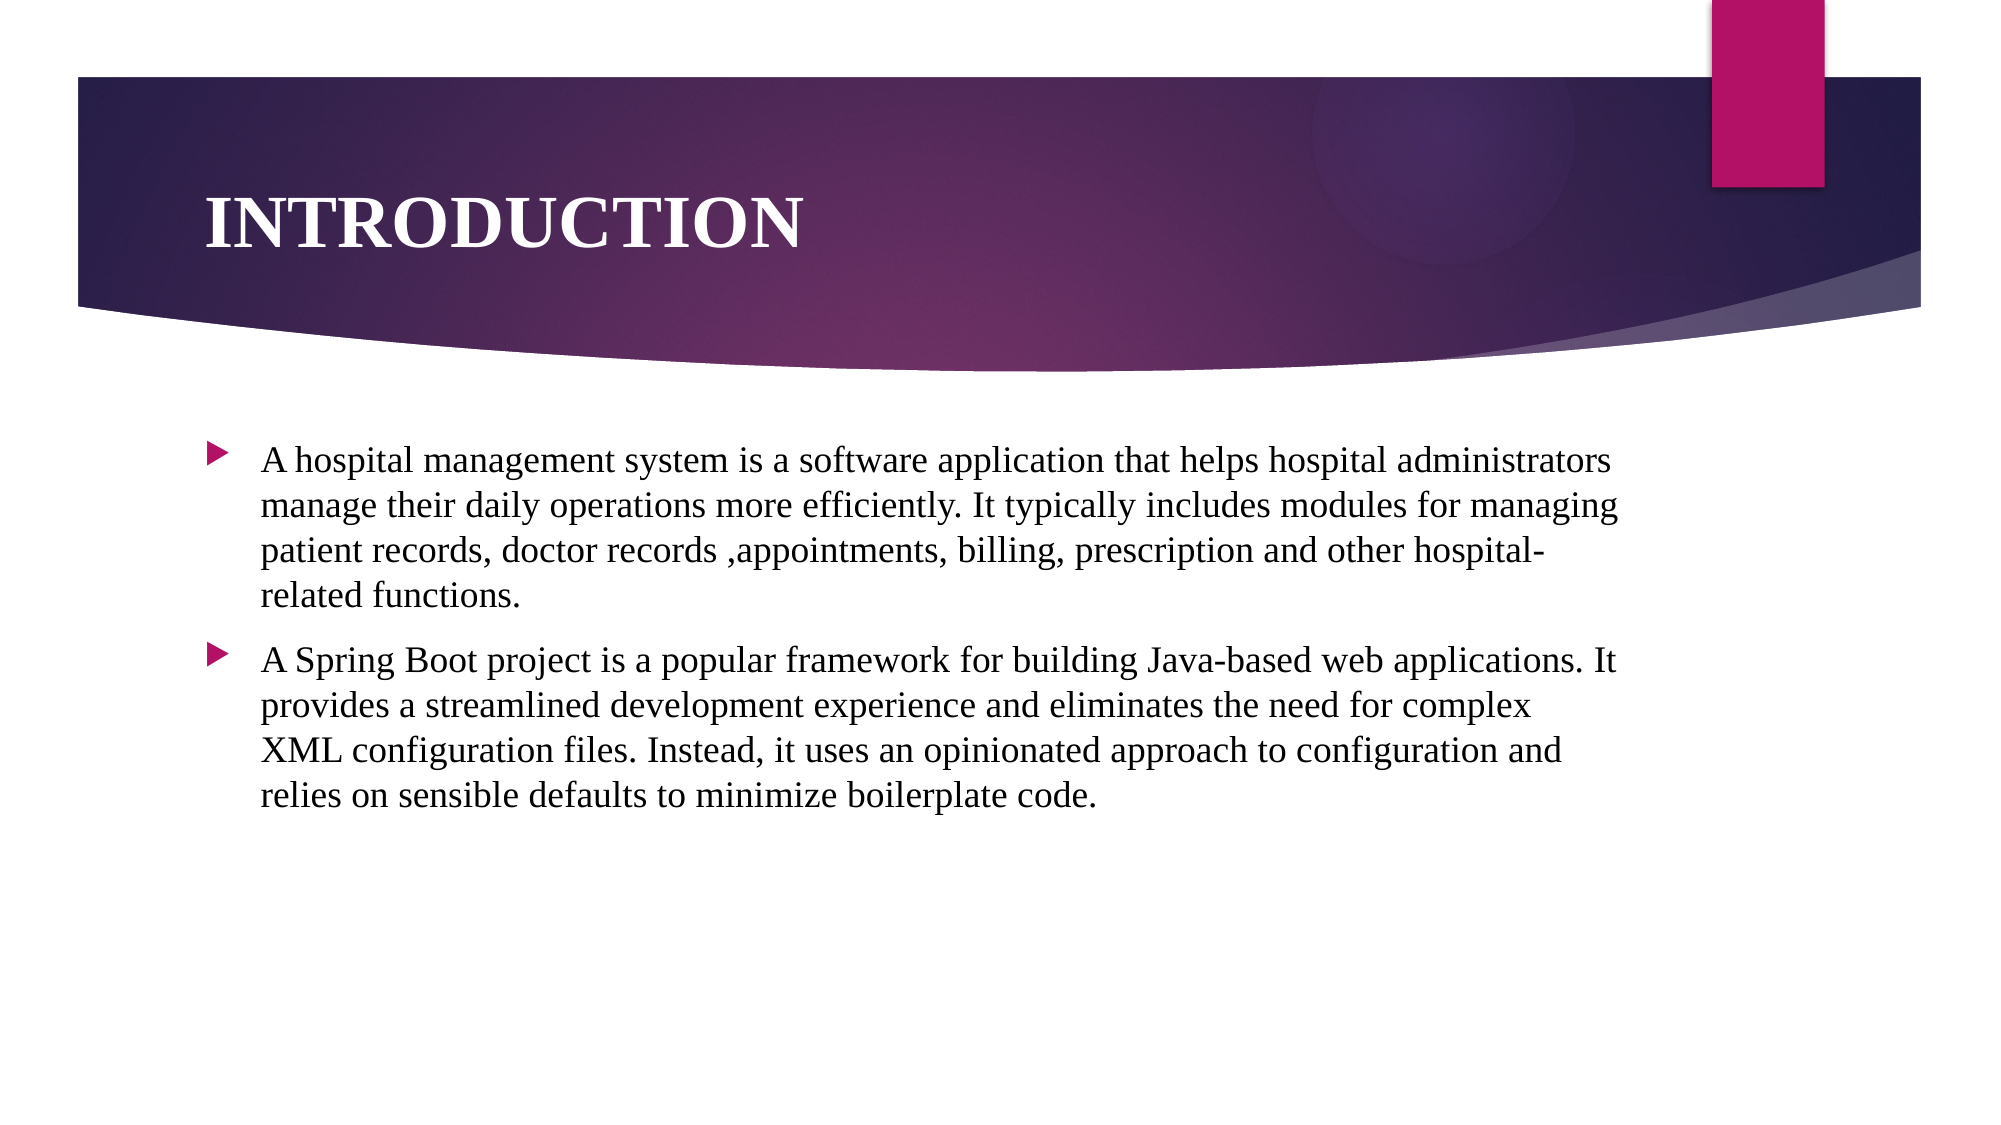

# INTRODUCTION
A hospital management system is a software application that helps hospital administrators manage their daily operations more efficiently. It typically includes modules for managing patient records, doctor records ,appointments, billing, prescription and other hospital-related functions.
A Spring Boot project is a popular framework for building Java-based web applications. It provides a streamlined development experience and eliminates the need for complex XML configuration files. Instead, it uses an opinionated approach to configuration and relies on sensible defaults to minimize boilerplate code.